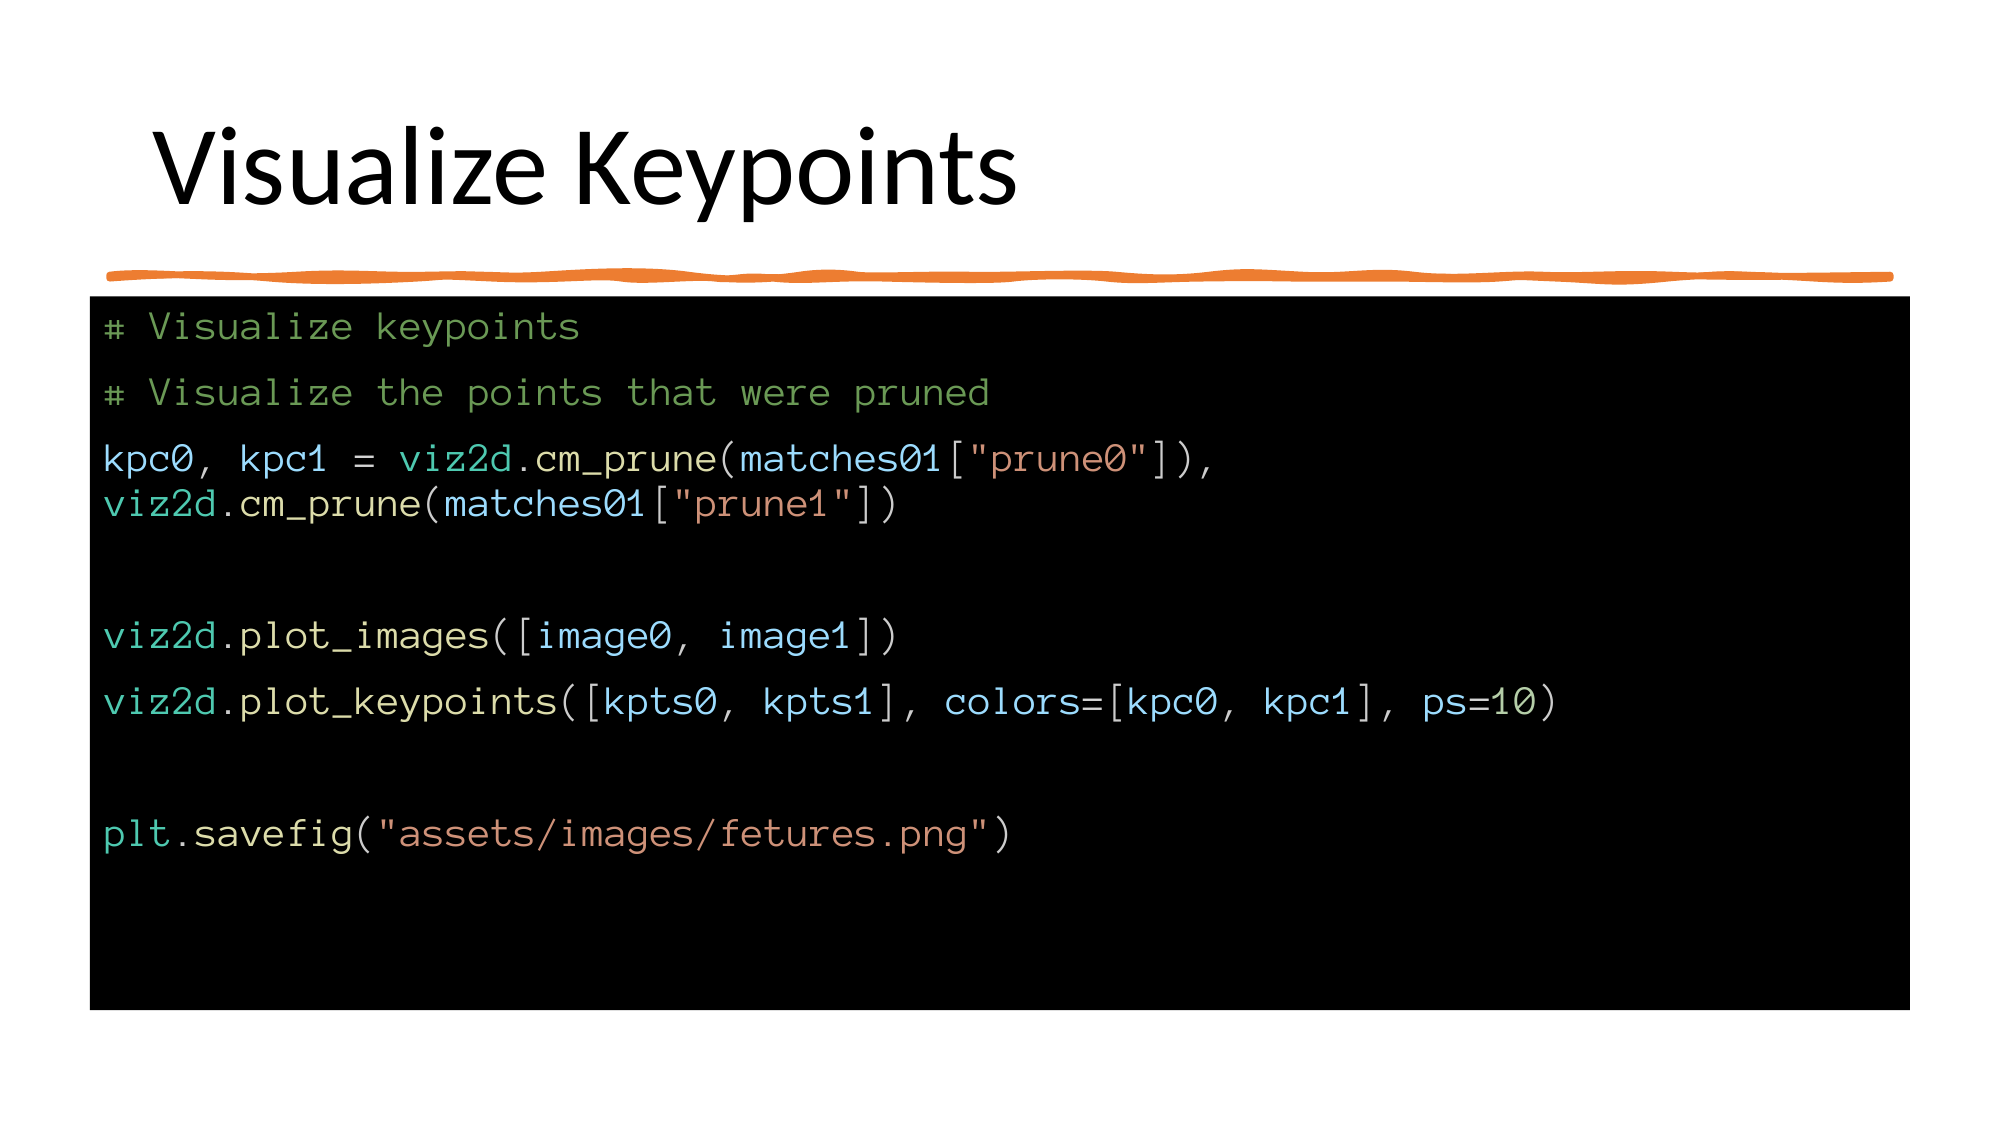

# Visualize Keypoints

# Visualize keypoints
# Visualize the points that were pruned
kpc0, kpc1 = viz2d.cm_prune(matches01["prune0"]), viz2d.cm_prune(matches01["prune1"])

viz2d.plot_images([image0, image1])
viz2d.plot_keypoints([kpts0, kpts1], colors=[kpc0, kpc1], ps=10)

plt.savefig("assets/images/fetures.png")

# Visualize keypoints
# Visualize the points that were pruned
kpc0, kpc1 = viz2d.cm_prune(matches01["prune0"]), viz2d.cm_prune(matches01["prune1"])

viz2d.plot_images([image0, image1])
viz2d.plot_keypoints([kpts0, kpts1], colors=[kpc0, kpc1], ps=10)

plt.savefig("assets/images/fetures.png")